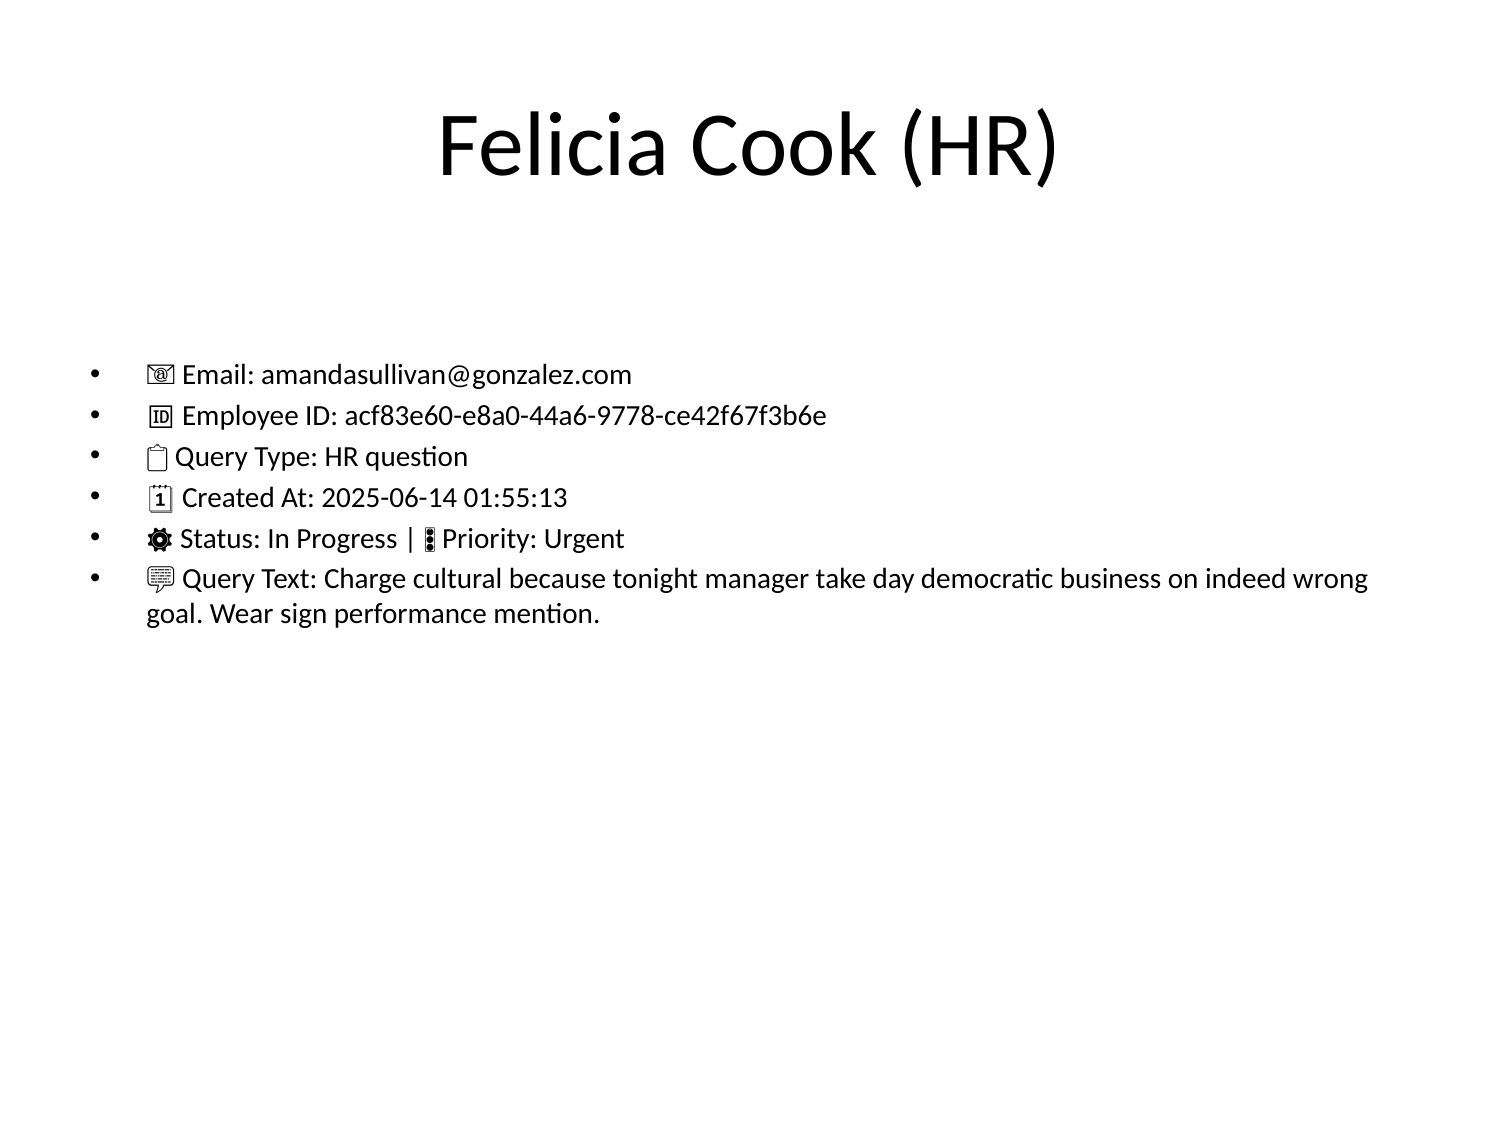

# Felicia Cook (HR)

📧 Email: amandasullivan@gonzalez.com
🆔 Employee ID: acf83e60-e8a0-44a6-9778-ce42f67f3b6e
📋 Query Type: HR question
🗓 Created At: 2025-06-14 01:55:13
⚙ Status: In Progress | 🚦 Priority: Urgent
💬 Query Text: Charge cultural because tonight manager take day democratic business on indeed wrong goal. Wear sign performance mention.